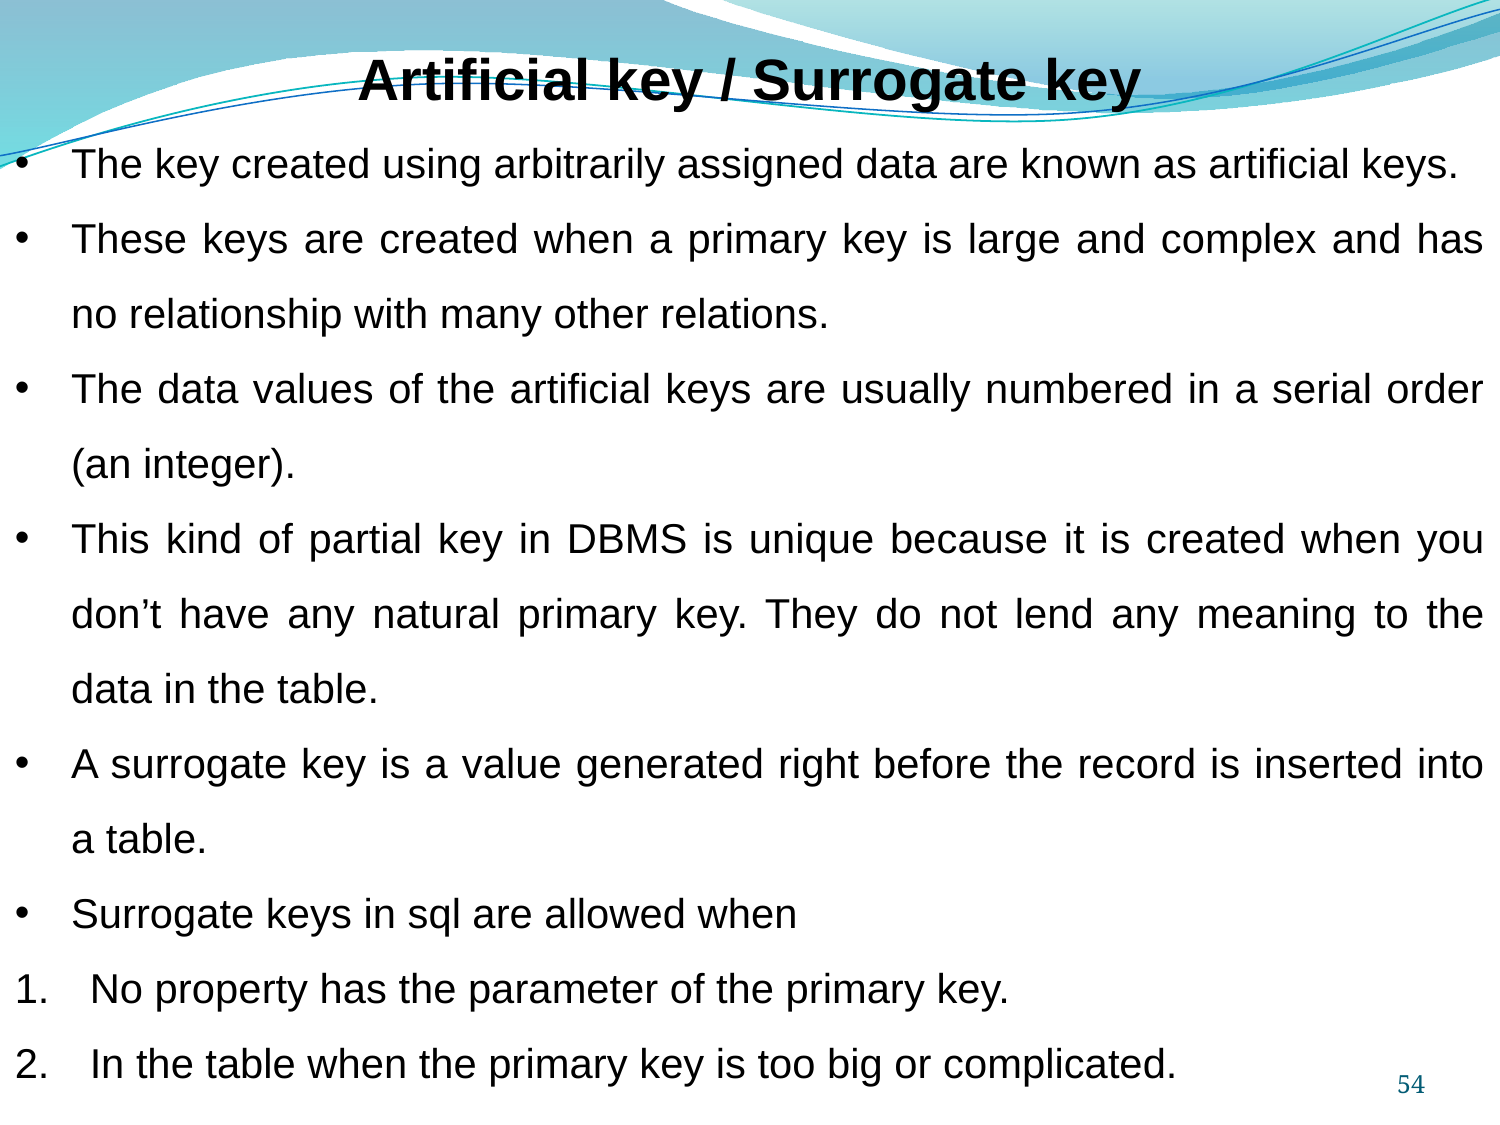

Artificial key / Surrogate key
The key created using arbitrarily assigned data are known as artificial keys.
These keys are created when a primary key is large and complex and has no relationship with many other relations.
The data values of the artificial keys are usually numbered in a serial order (an integer).
This kind of partial key in DBMS is unique because it is created when you don’t have any natural primary key. They do not lend any meaning to the data in the table.
A surrogate key is a value generated right before the record is inserted into a table.
Surrogate keys in sql are allowed when
No property has the parameter of the primary key.
In the table when the primary key is too big or complicated.
54